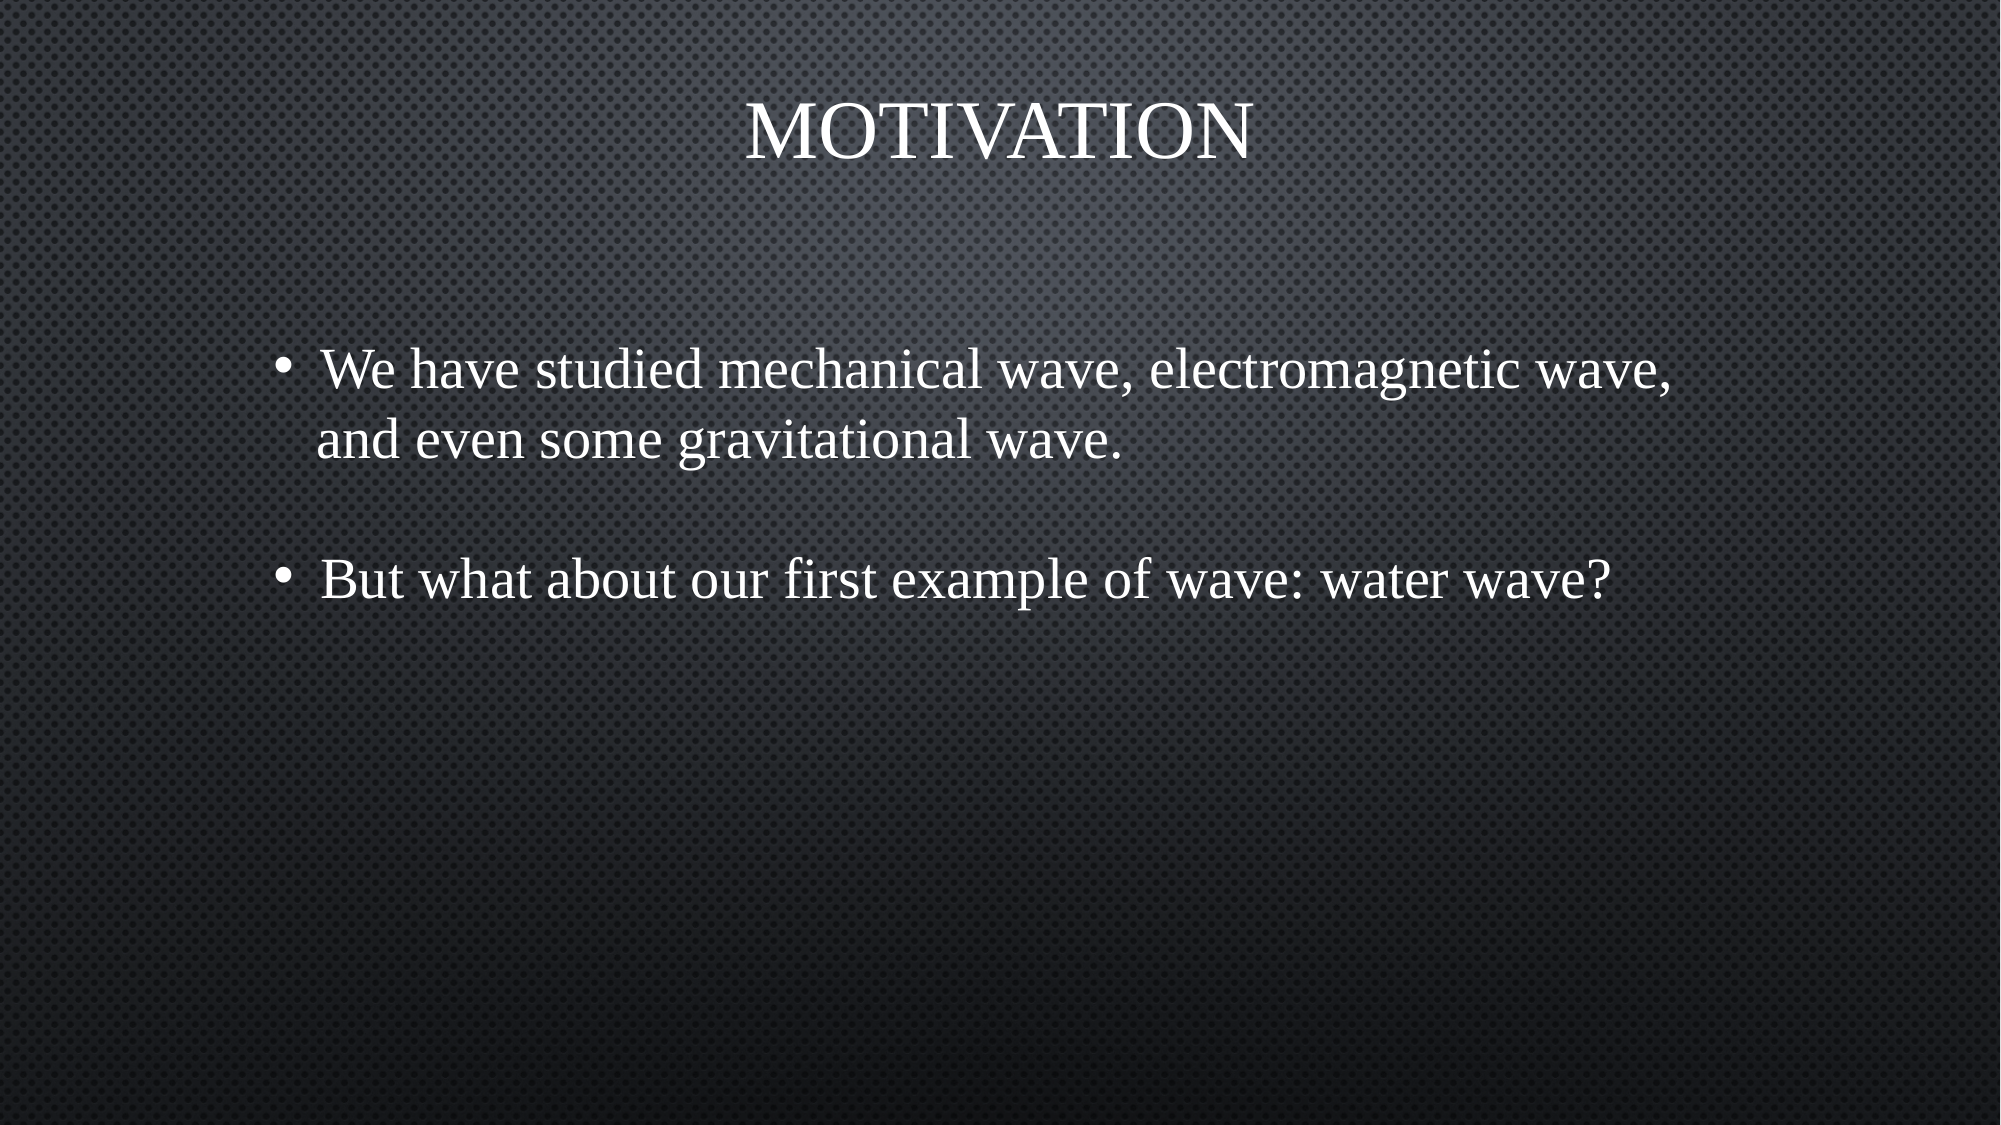

# MOTIVATION
We have studied mechanical wave, electromagnetic wave,
   and even some gravitational wave.

But what about our first example of wave: water wave?